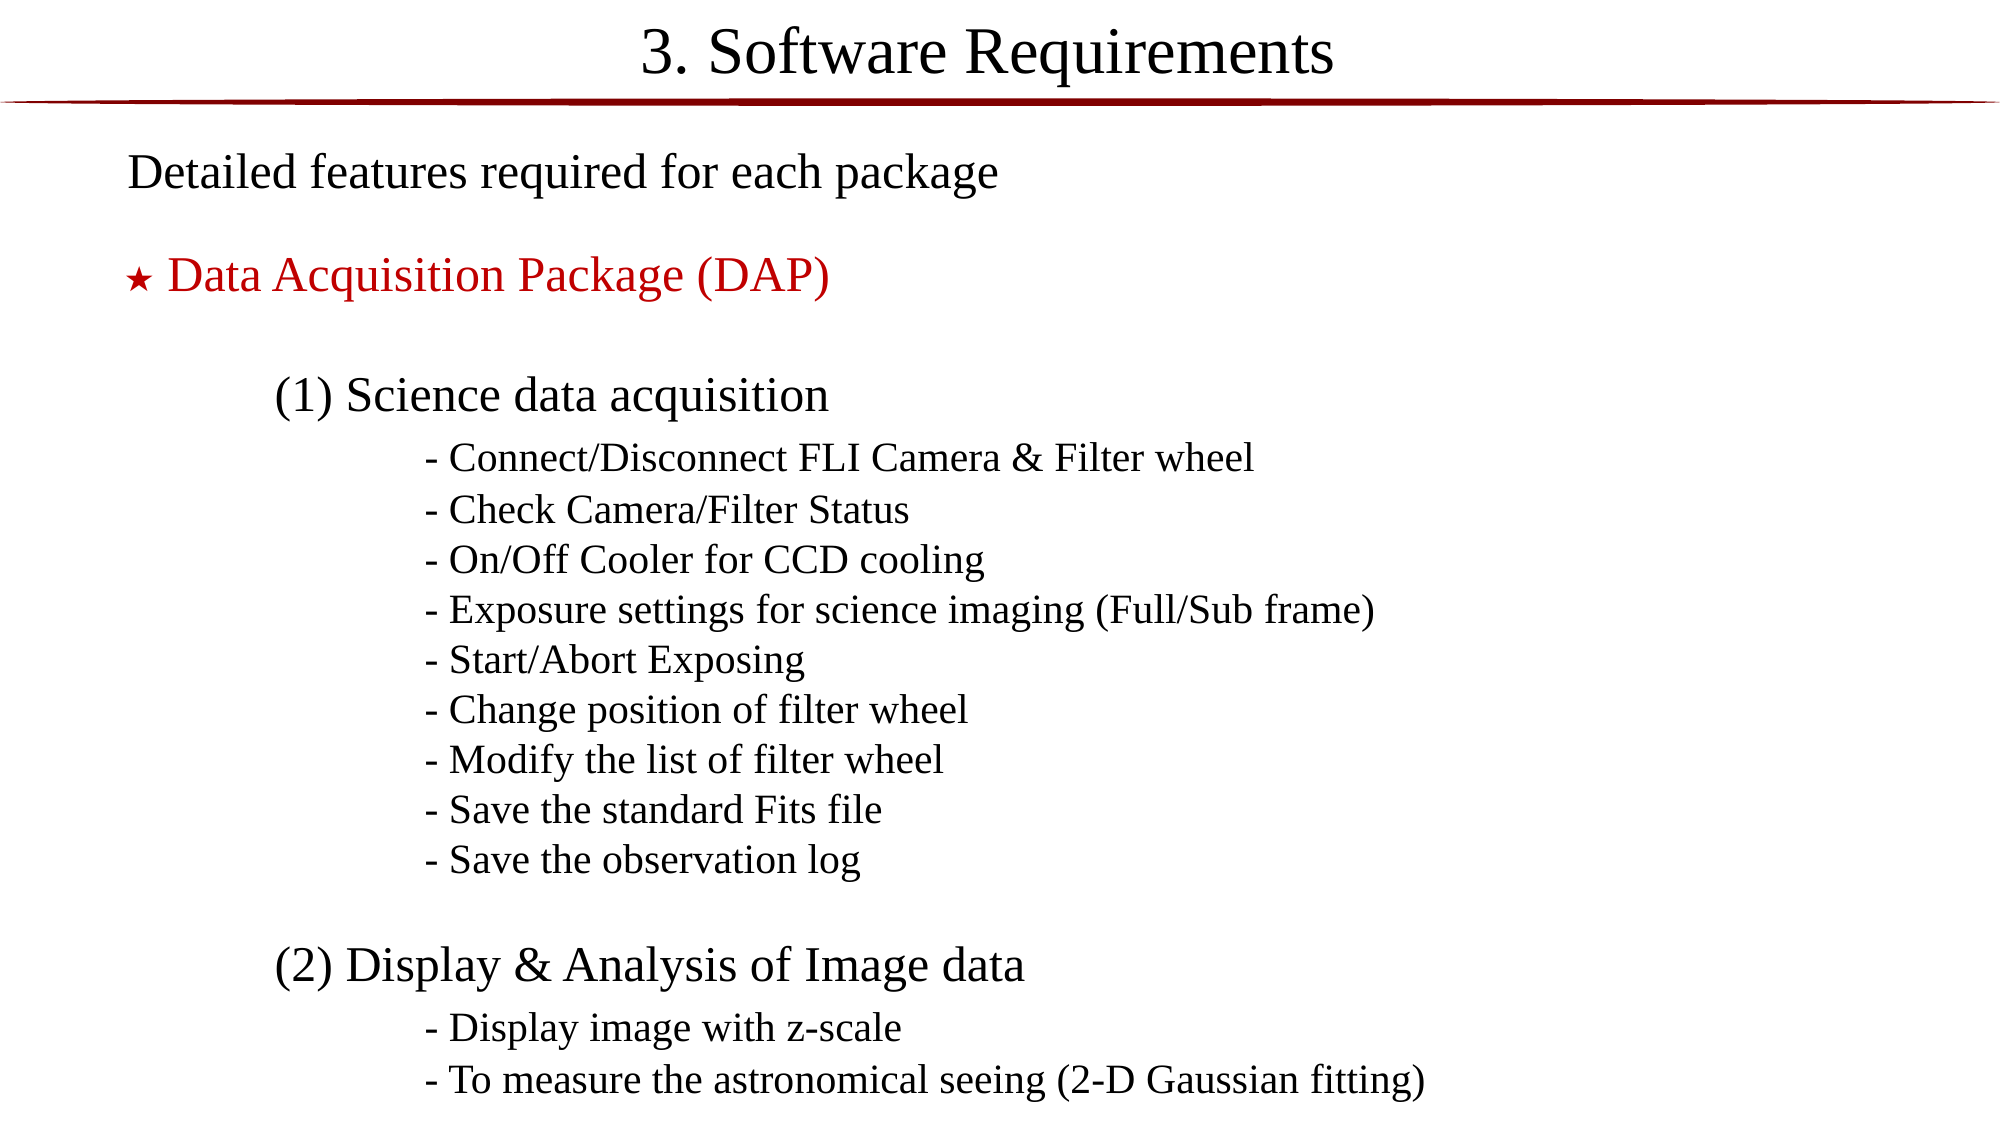

3. Software Requirements

Detailed features required for each package
★ Data Acquisition Package (DAP)

	(1) Science data acquisition
		- Connect/Disconnect FLI Camera & Filter wheel
		- Check Camera/Filter Status
		- On/Off Cooler for CCD cooling
		- Exposure settings for science imaging (Full/Sub frame)
		- Start/Abort Exposing
		- Change position of filter wheel
		- Modify the list of filter wheel
		- Save the standard Fits file
		- Save the observation log

	(2) Display & Analysis of Image data
		- Display image with z-scale
		- To measure the astronomical seeing (2-D Gaussian fitting)